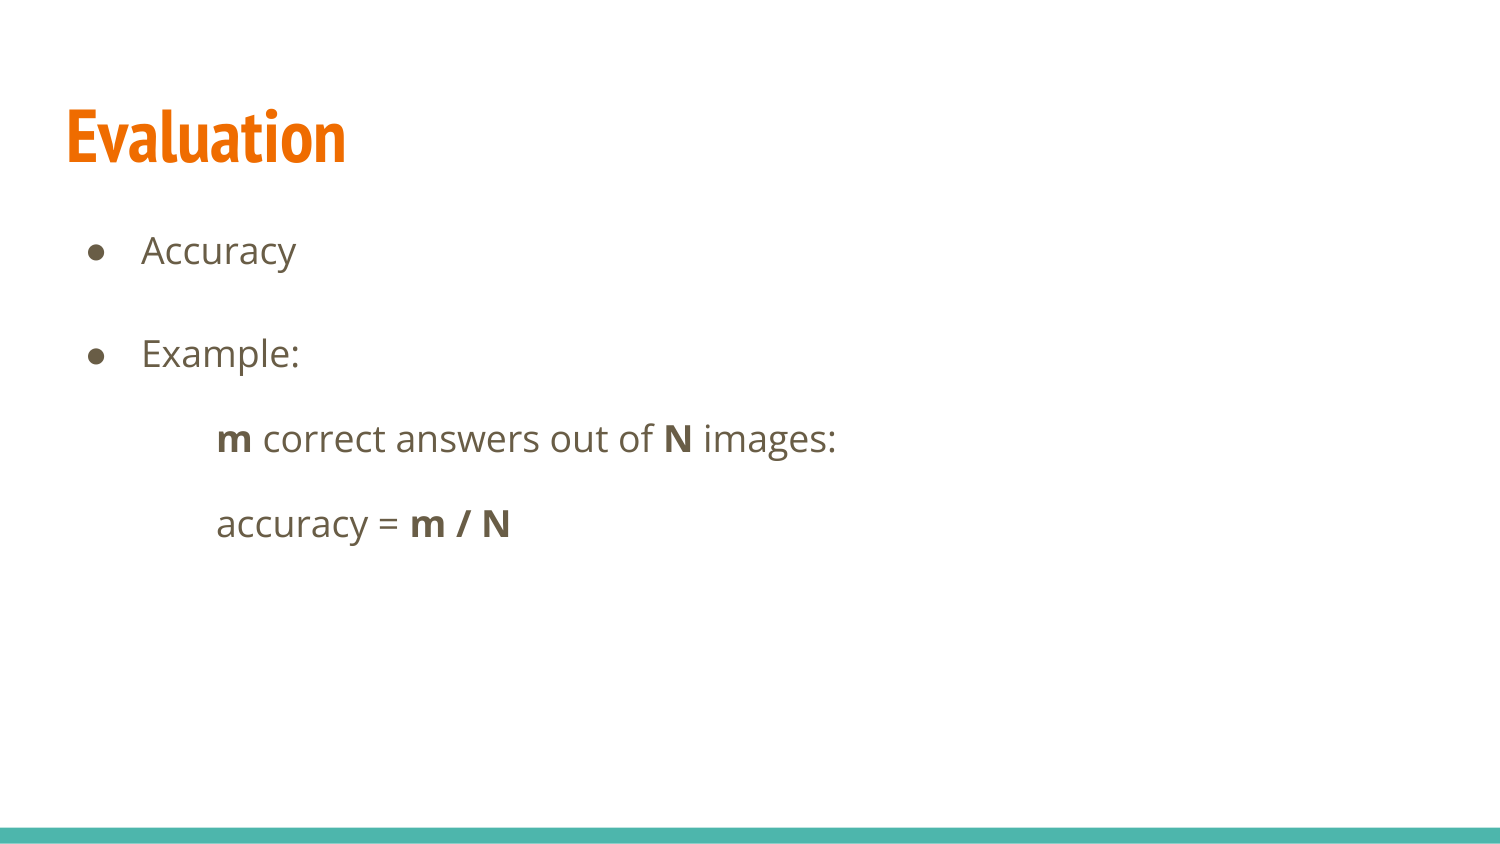

# Evaluation
Accuracy

Example:
m correct answers out of N images:
accuracy = m / N